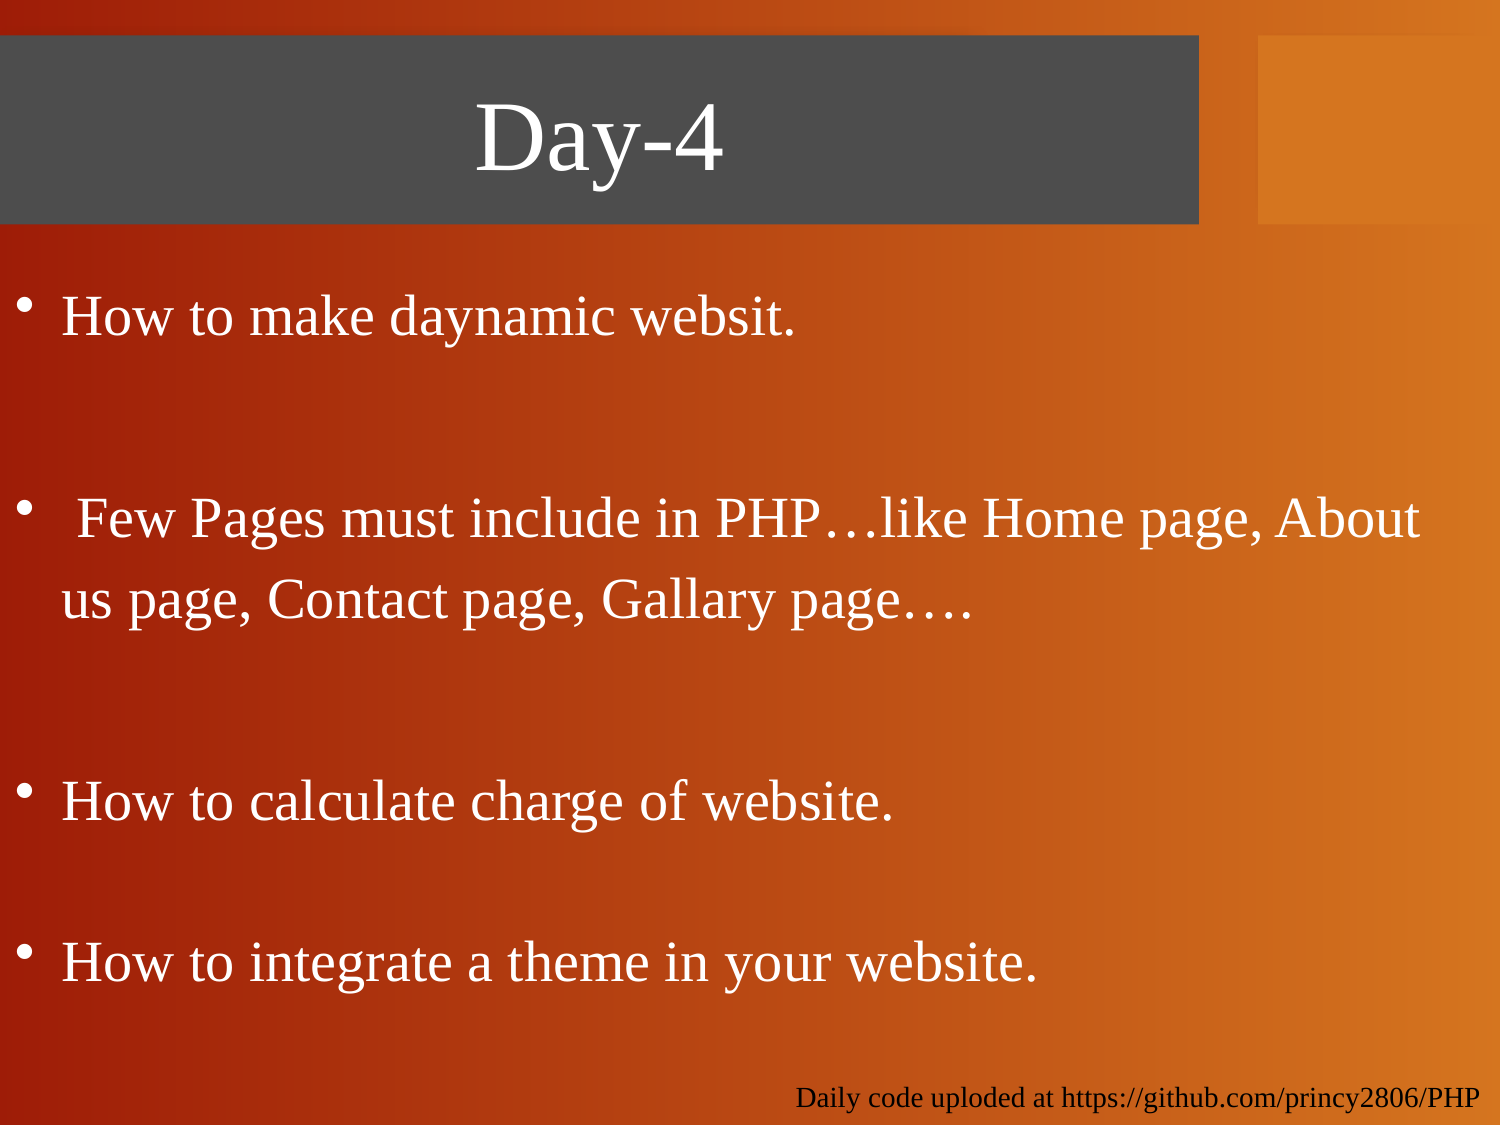

# Day-4
How to make daynamic websit.

 Few Pages must include in PHP…like Home page, About us page, Contact page, Gallary page….

How to calculate charge of website.

How to integrate a theme in your website.
Daily code uploded at https://github.com/princy2806/PHP